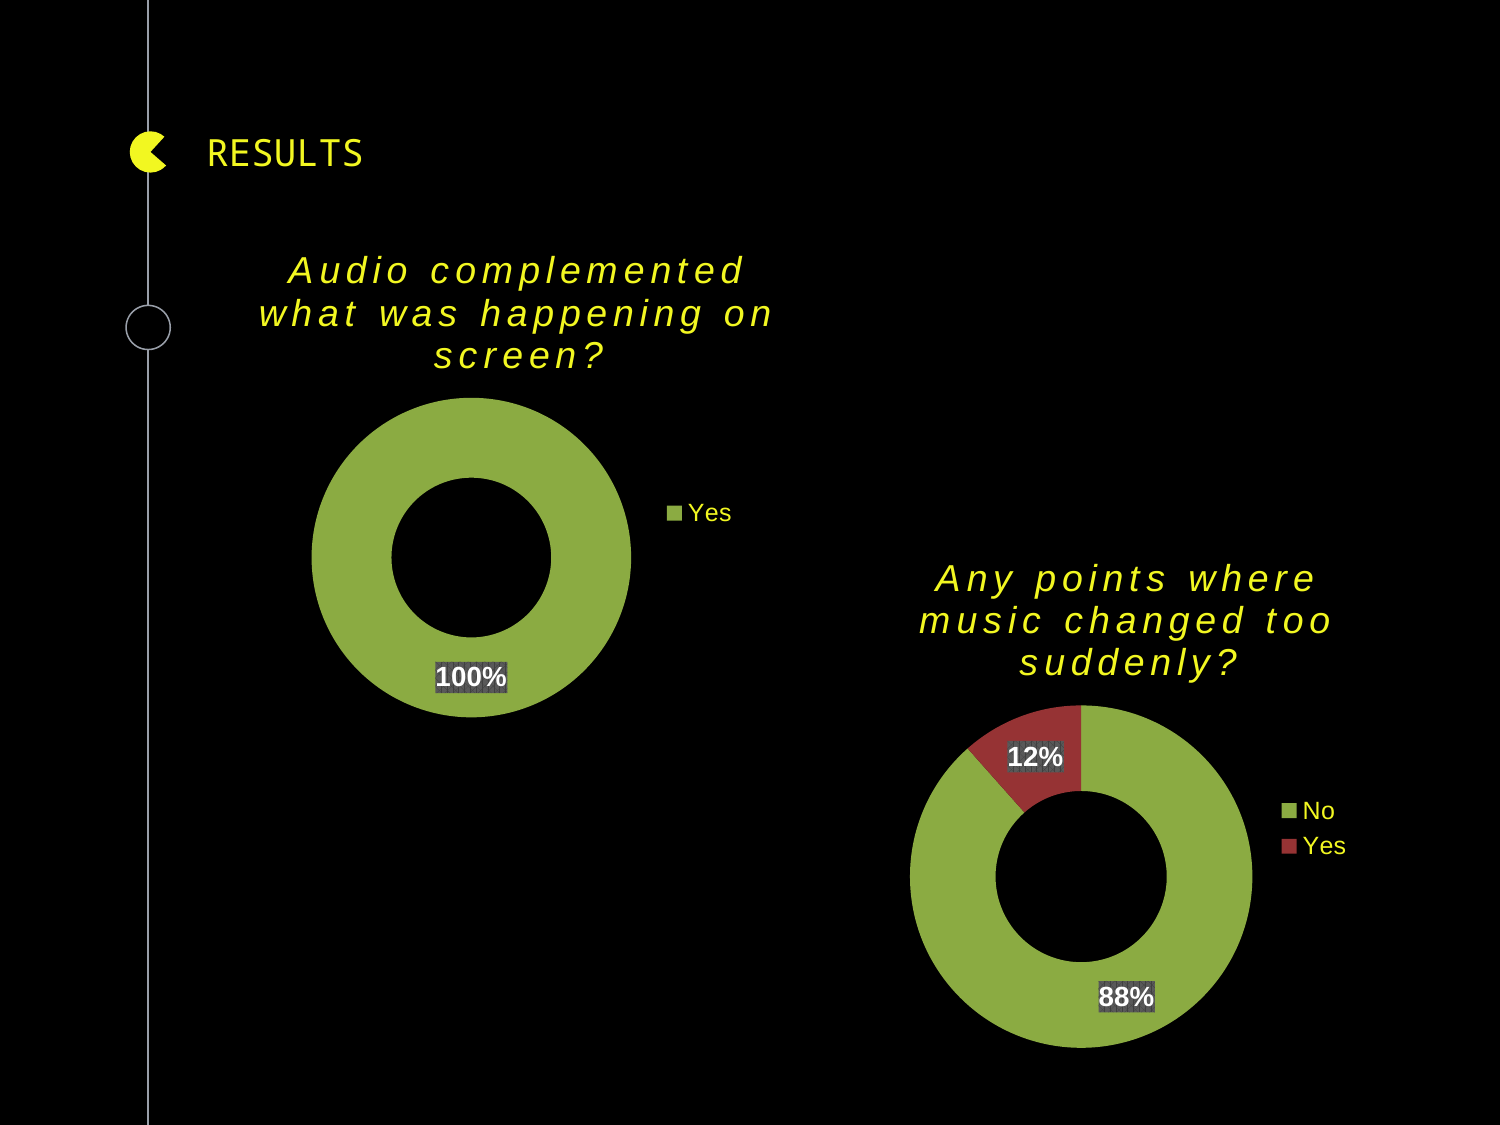

# RESULTS

### Chart: Audio complemented what was happening on screen?

| Category | Total |
|---|---|
| Yes | 52.0 |

### Chart: Any points where music changed too suddenly?

| Category | Total |
|---|---|
| No | 46.0 |
| Yes | 6.0 |